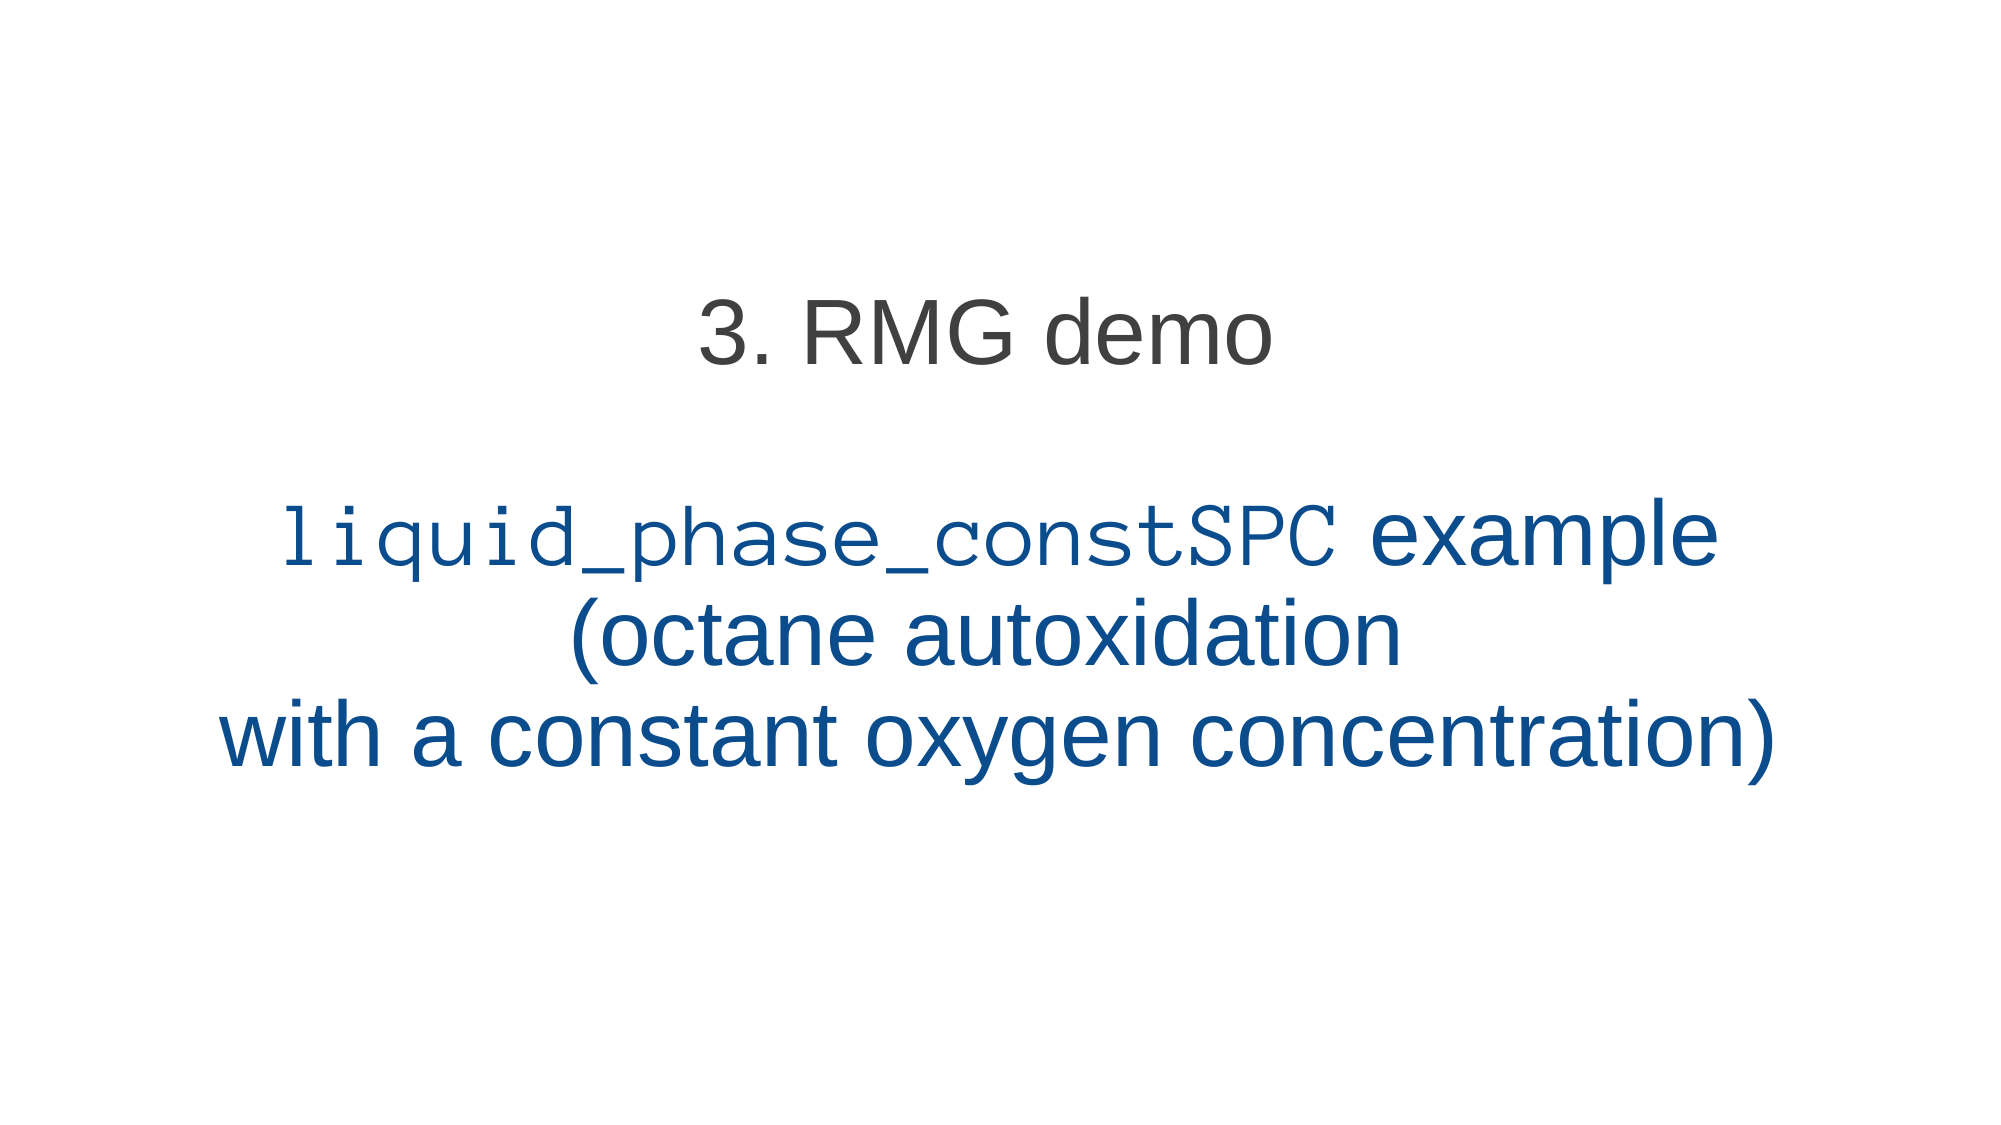

# 3. RMG demo liquid_phase_constSPC example (octane autoxidation with a constant oxygen concentration)